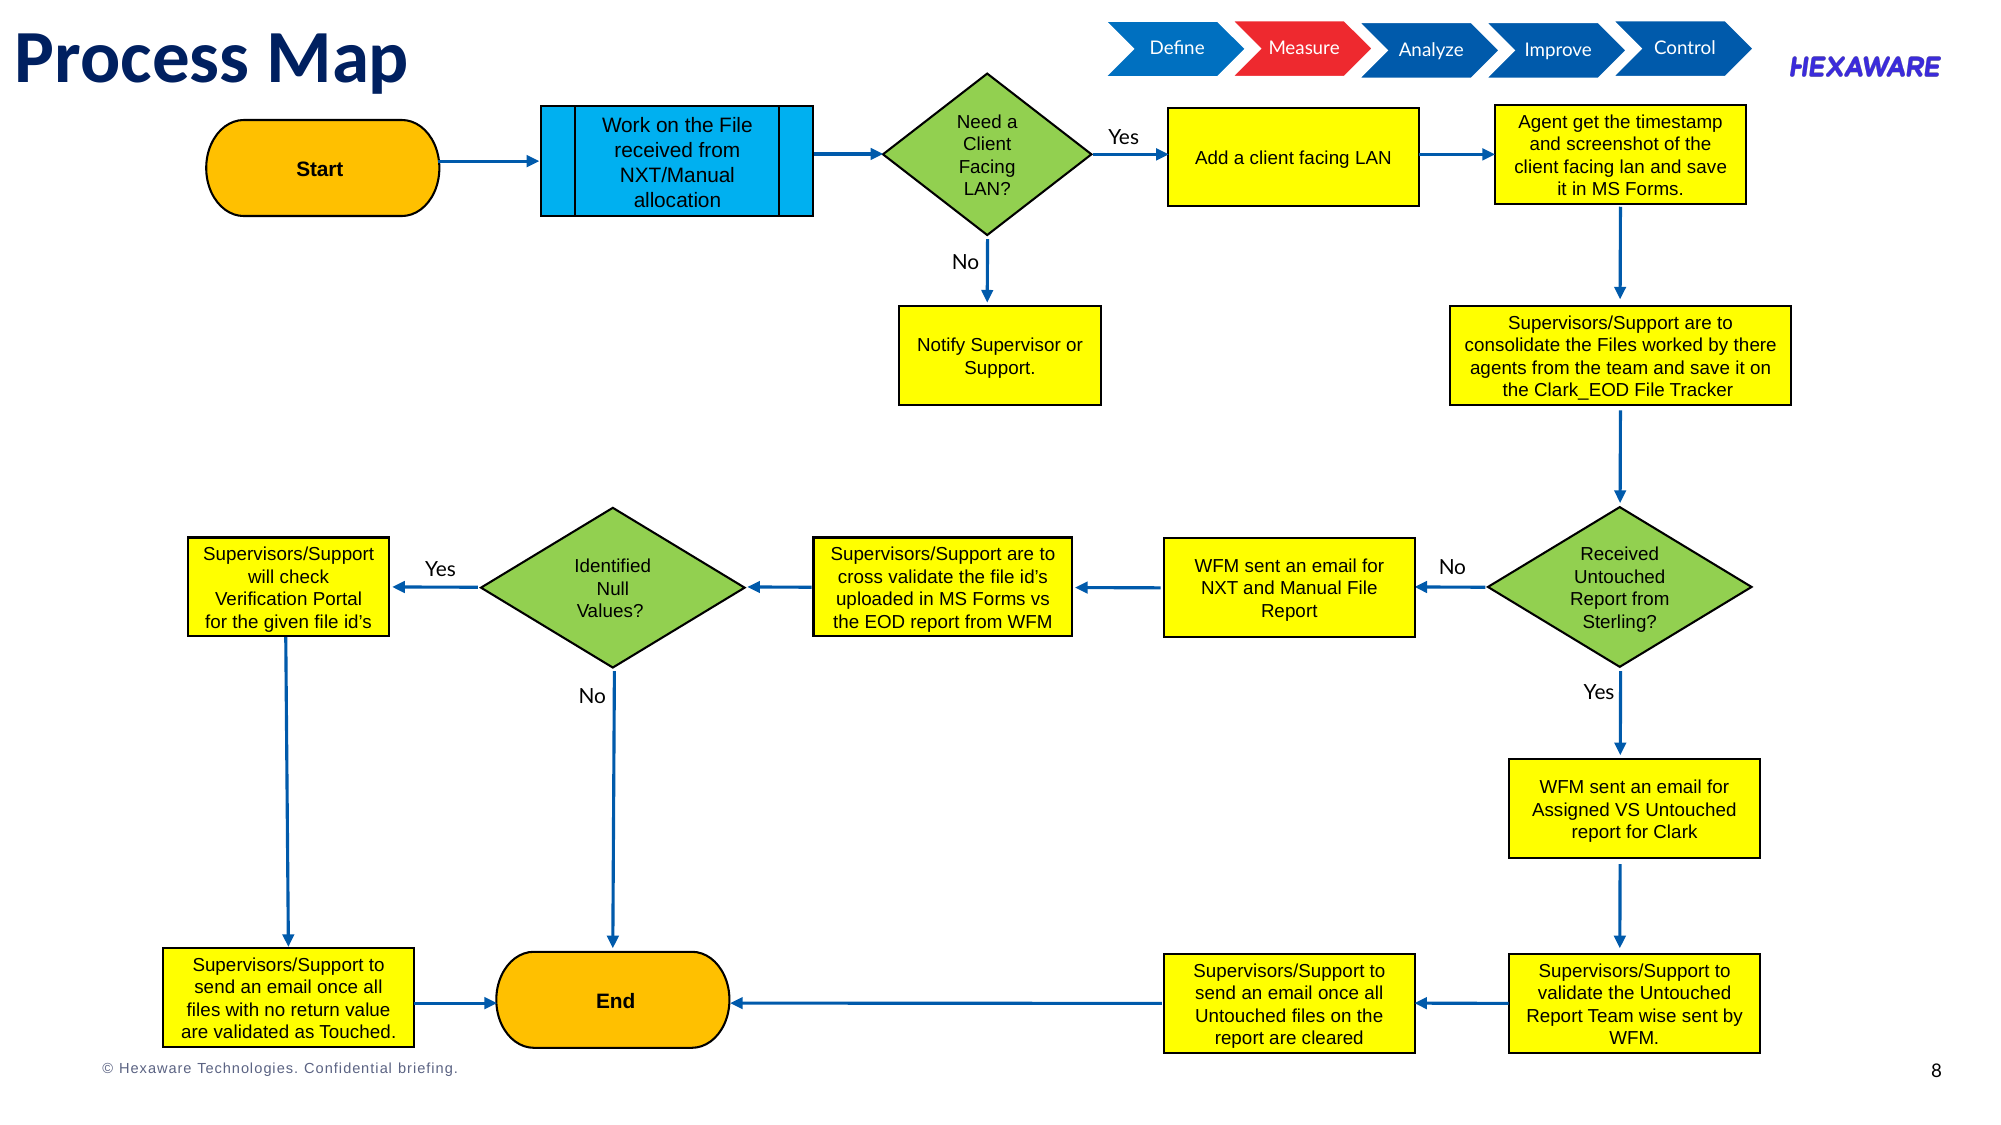

Process Map
Define
Measure
Analyze
Improve
Control
Need a Client Facing LAN?
Agent get the timestamp and screenshot of the client facing lan and save it in MS Forms.
Work on the File received from NXT/Manual allocation
Add a client facing LAN
Yes
Start
No
Notify Supervisor or Support.
Supervisors/Support are to consolidate the Files worked by there agents from the team and save it on the Clark_EOD File Tracker
Received Untouched Report from Sterling?
Identified Null Values?
Supervisors/Support will check Verification Portal for the given file id’s
Supervisors/Support are to cross validate the file id’s uploaded in MS Forms vs the EOD report from WFM
WFM sent an email for NXT and Manual File Report
No
Yes
Yes
No
WFM sent an email for Assigned VS Untouched report for Clark
Supervisors/Support to send an email once all files with no return value are validated as Touched.
 End
Supervisors/Support to send an email once all Untouched files on the report are cleared
Supervisors/Support to validate the Untouched Report Team wise sent by WFM.